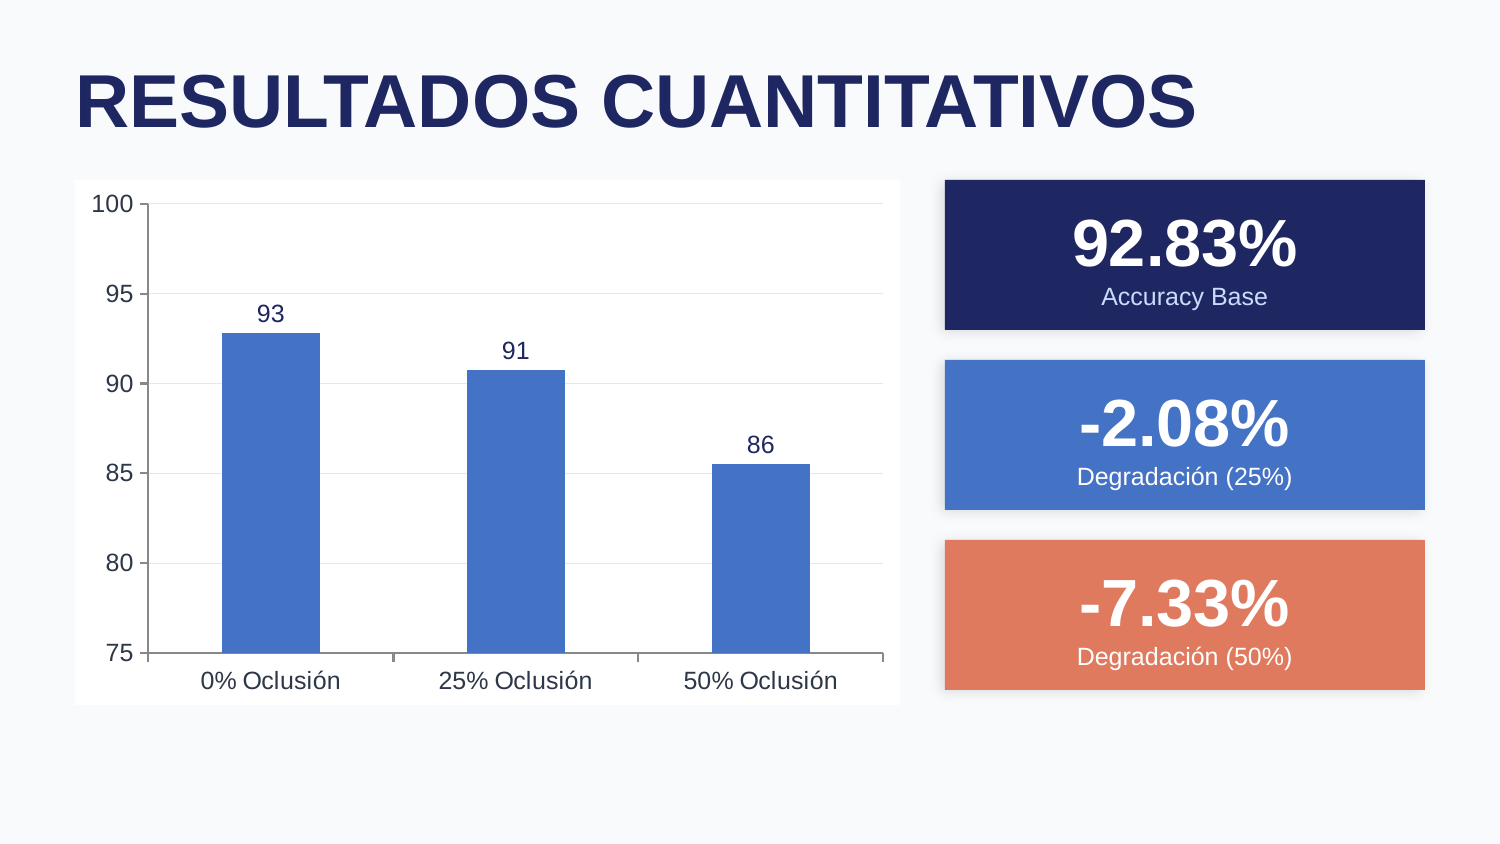

RESULTADOS CUANTITATIVOS

### Chart

| Category | Accuracy (%) |
|---|---|
| 0% Oclusión | 92.83 |
| 25% Oclusión | 90.75 |
| 50% Oclusión | 85.5 |
92.83%
Accuracy Base

-2.08%
Degradación (25%)

-7.33%
Degradación (50%)